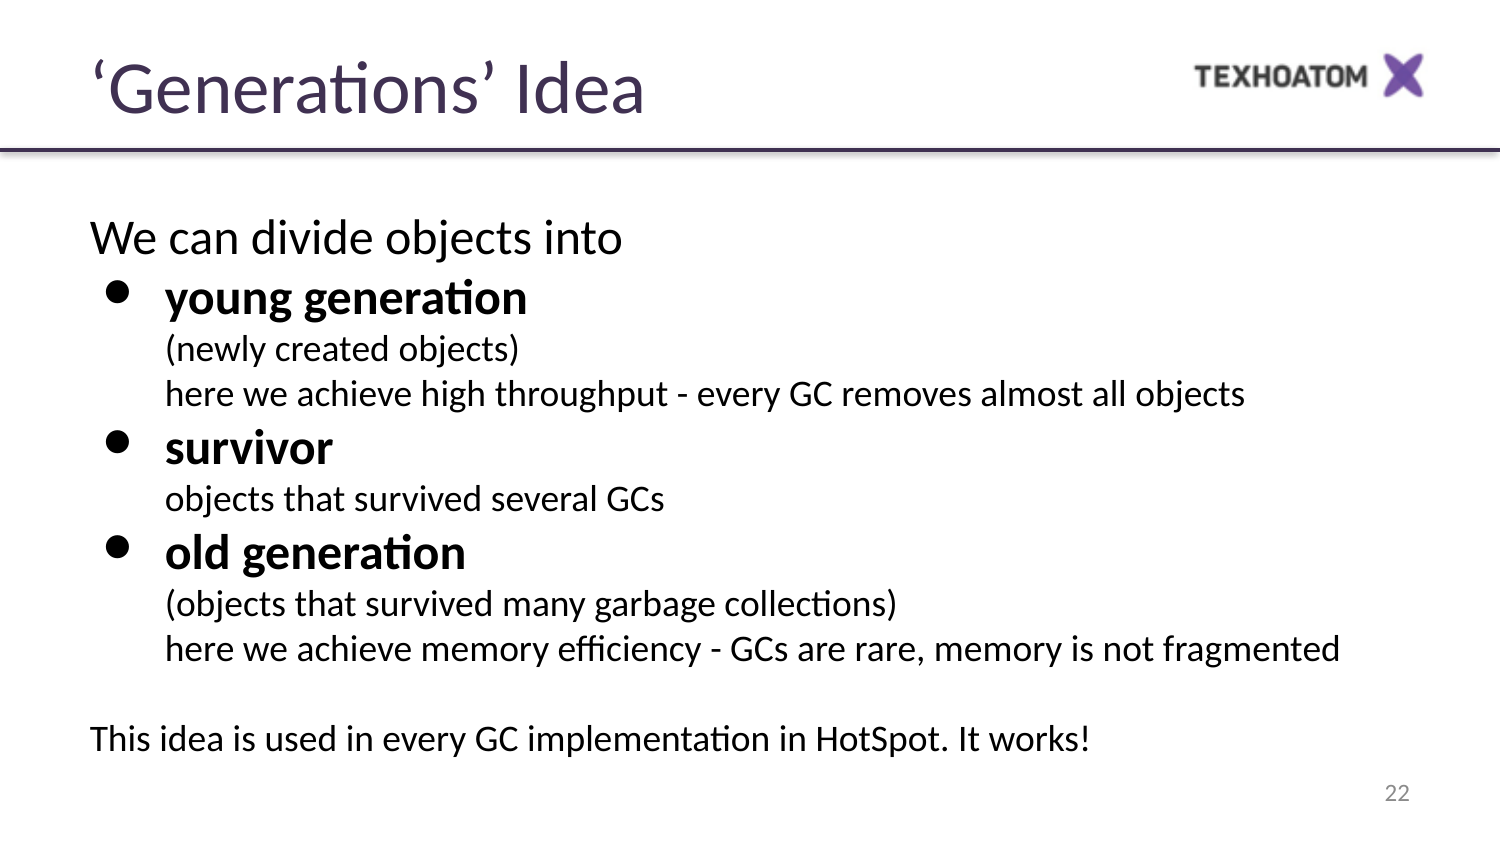

‘Generations’ Idea
We can divide objects into
young generation
(newly created objects)
here we achieve high throughput - every GC removes almost all objects
survivor
objects that survived several GCs
old generation
(objects that survived many garbage collections)
here we achieve memory efficiency - GCs are rare, memory is not fragmented
This idea is used in every GC implementation in HotSpot. It works!

22